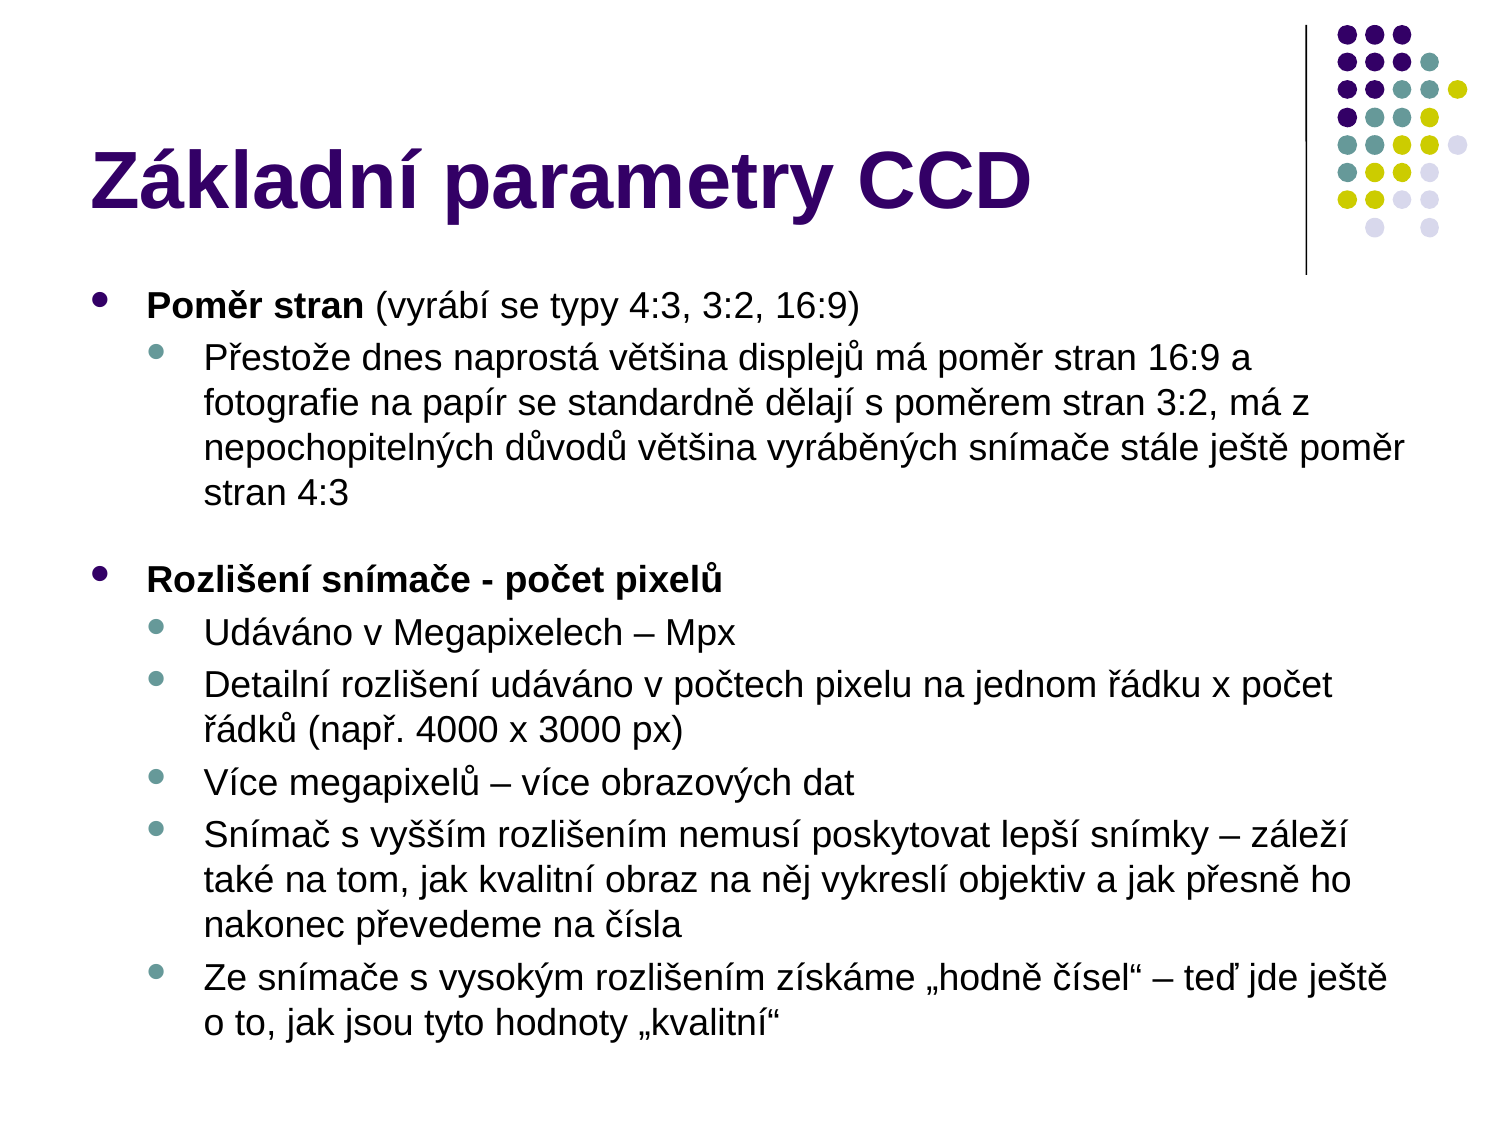

# Základní parametry CCD
Poměr stran (vyrábí se typy 4:3, 3:2, 16:9)
Přestože dnes naprostá většina displejů má poměr stran 16:9 a fotografie na papír se standardně dělají s poměrem stran 3:2, má z nepochopitelných důvodů většina vyráběných snímače stále ještě poměr stran 4:3

Rozlišení snímače - počet pixelů
Udáváno v Megapixelech – Mpx
Detailní rozlišení udáváno v počtech pixelu na jednom řádku x počet řádků (např. 4000 x 3000 px)
Více megapixelů – více obrazových dat
Snímač s vyšším rozlišením nemusí poskytovat lepší snímky – záleží také na tom, jak kvalitní obraz na něj vykreslí objektiv a jak přesně ho nakonec převedeme na čísla
Ze snímače s vysokým rozlišením získáme „hodně čísel“ – teď jde ještě o to, jak jsou tyto hodnoty „kvalitní“